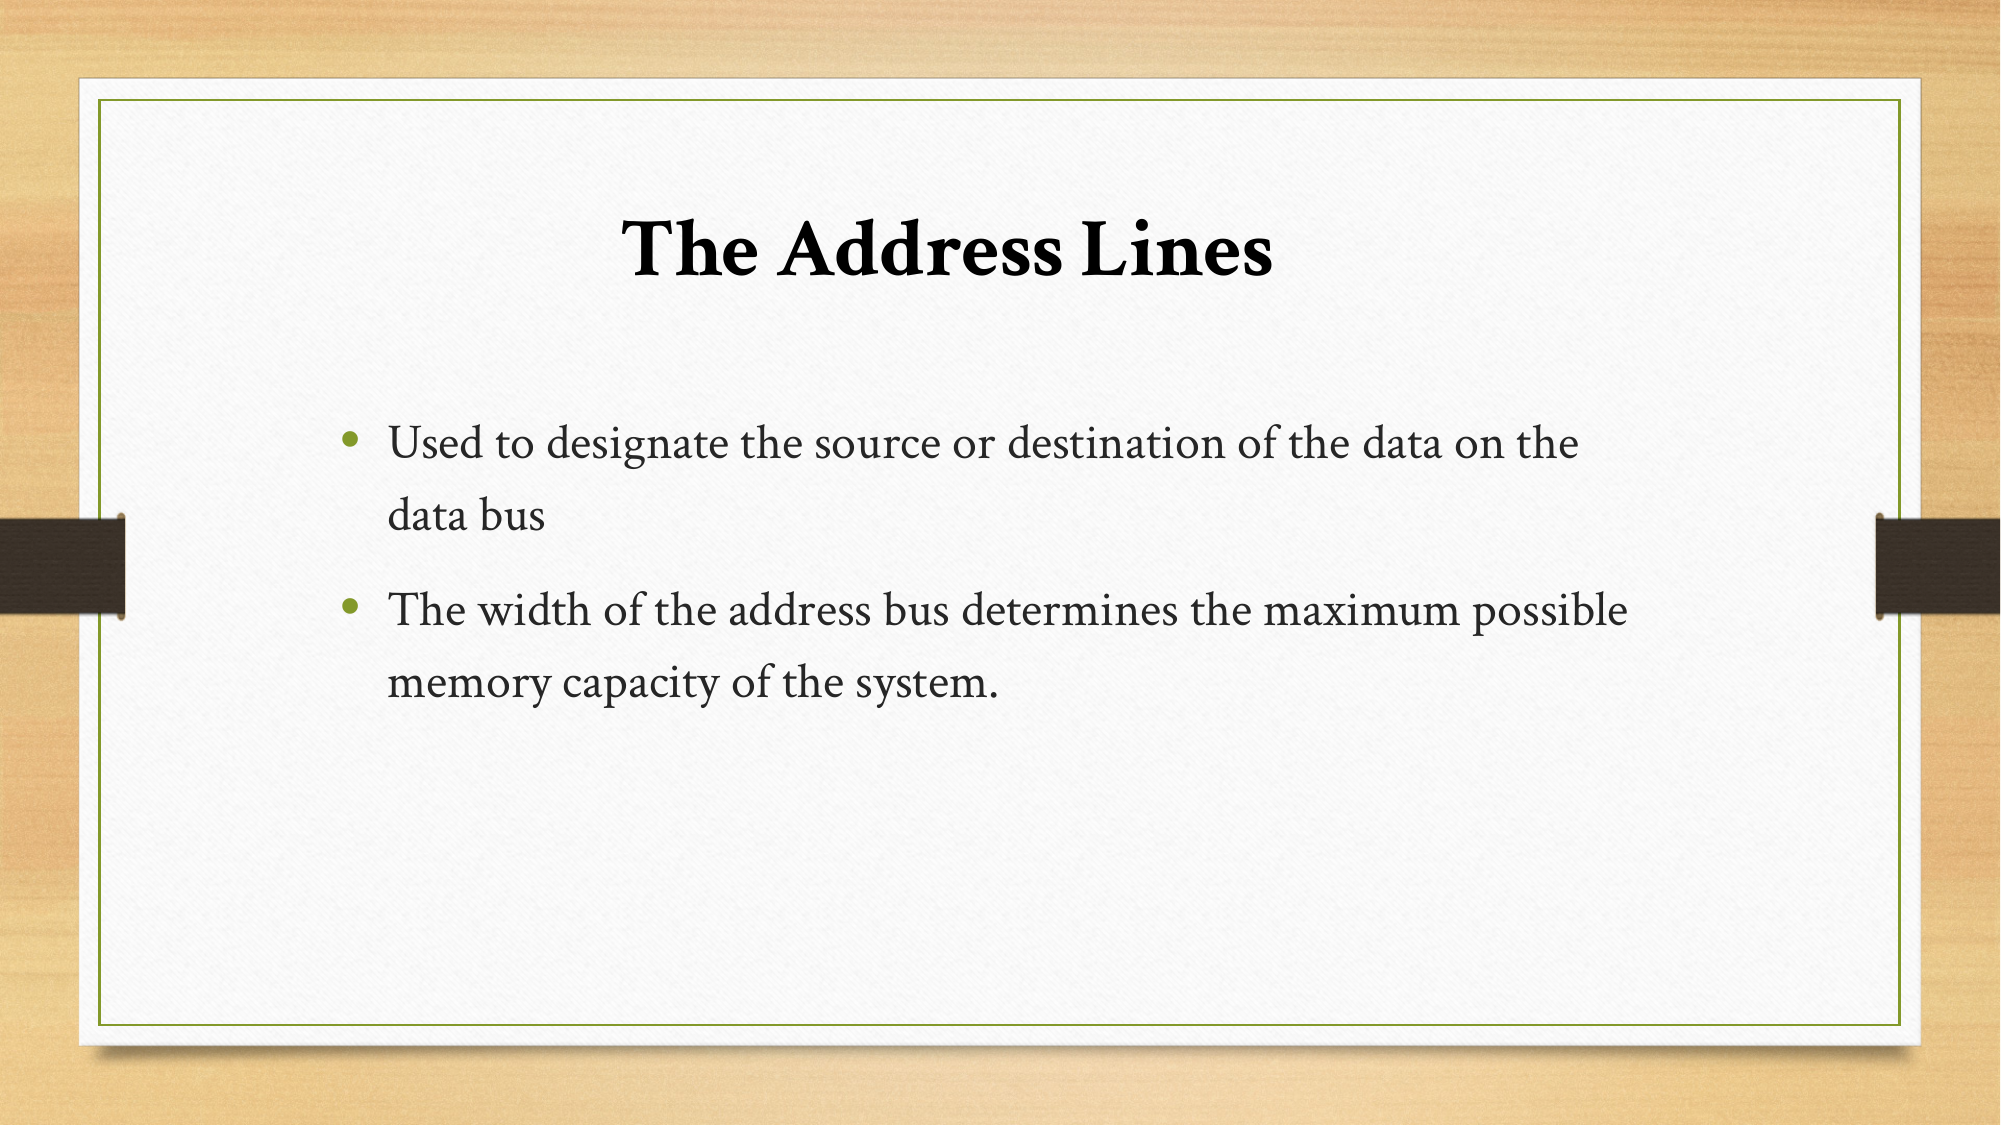

The Address Lines
Used to designate the source or destination of the data on the data bus
The width of the address bus determines the maximum possible memory capacity of the system.